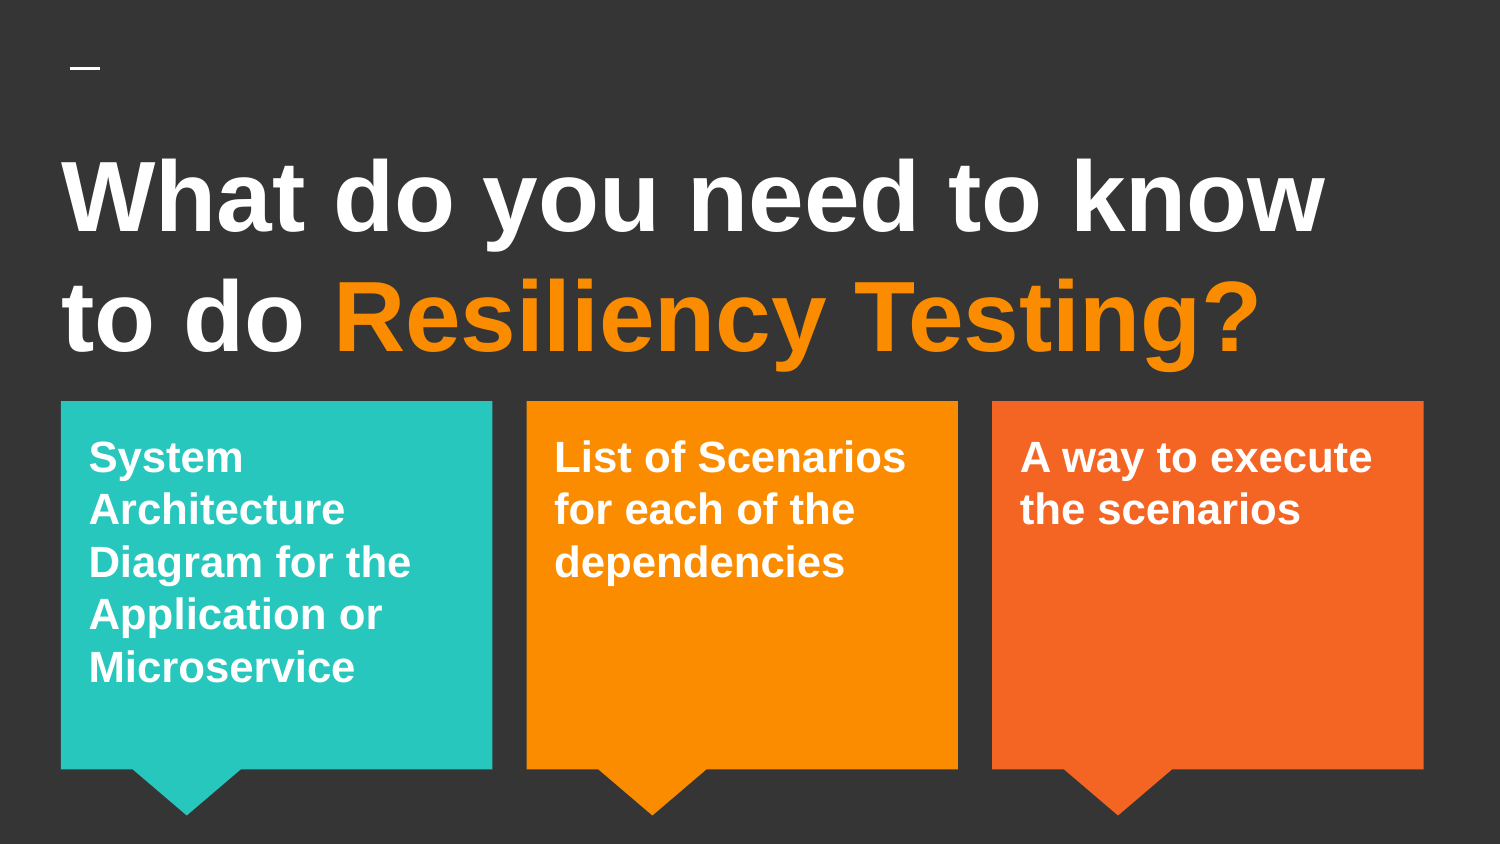

# What do you need to know to do Resiliency Testing?

System Architecture Diagram for the Application or Microservice
List of Scenarios for each of the dependencies
A way to execute the scenarios